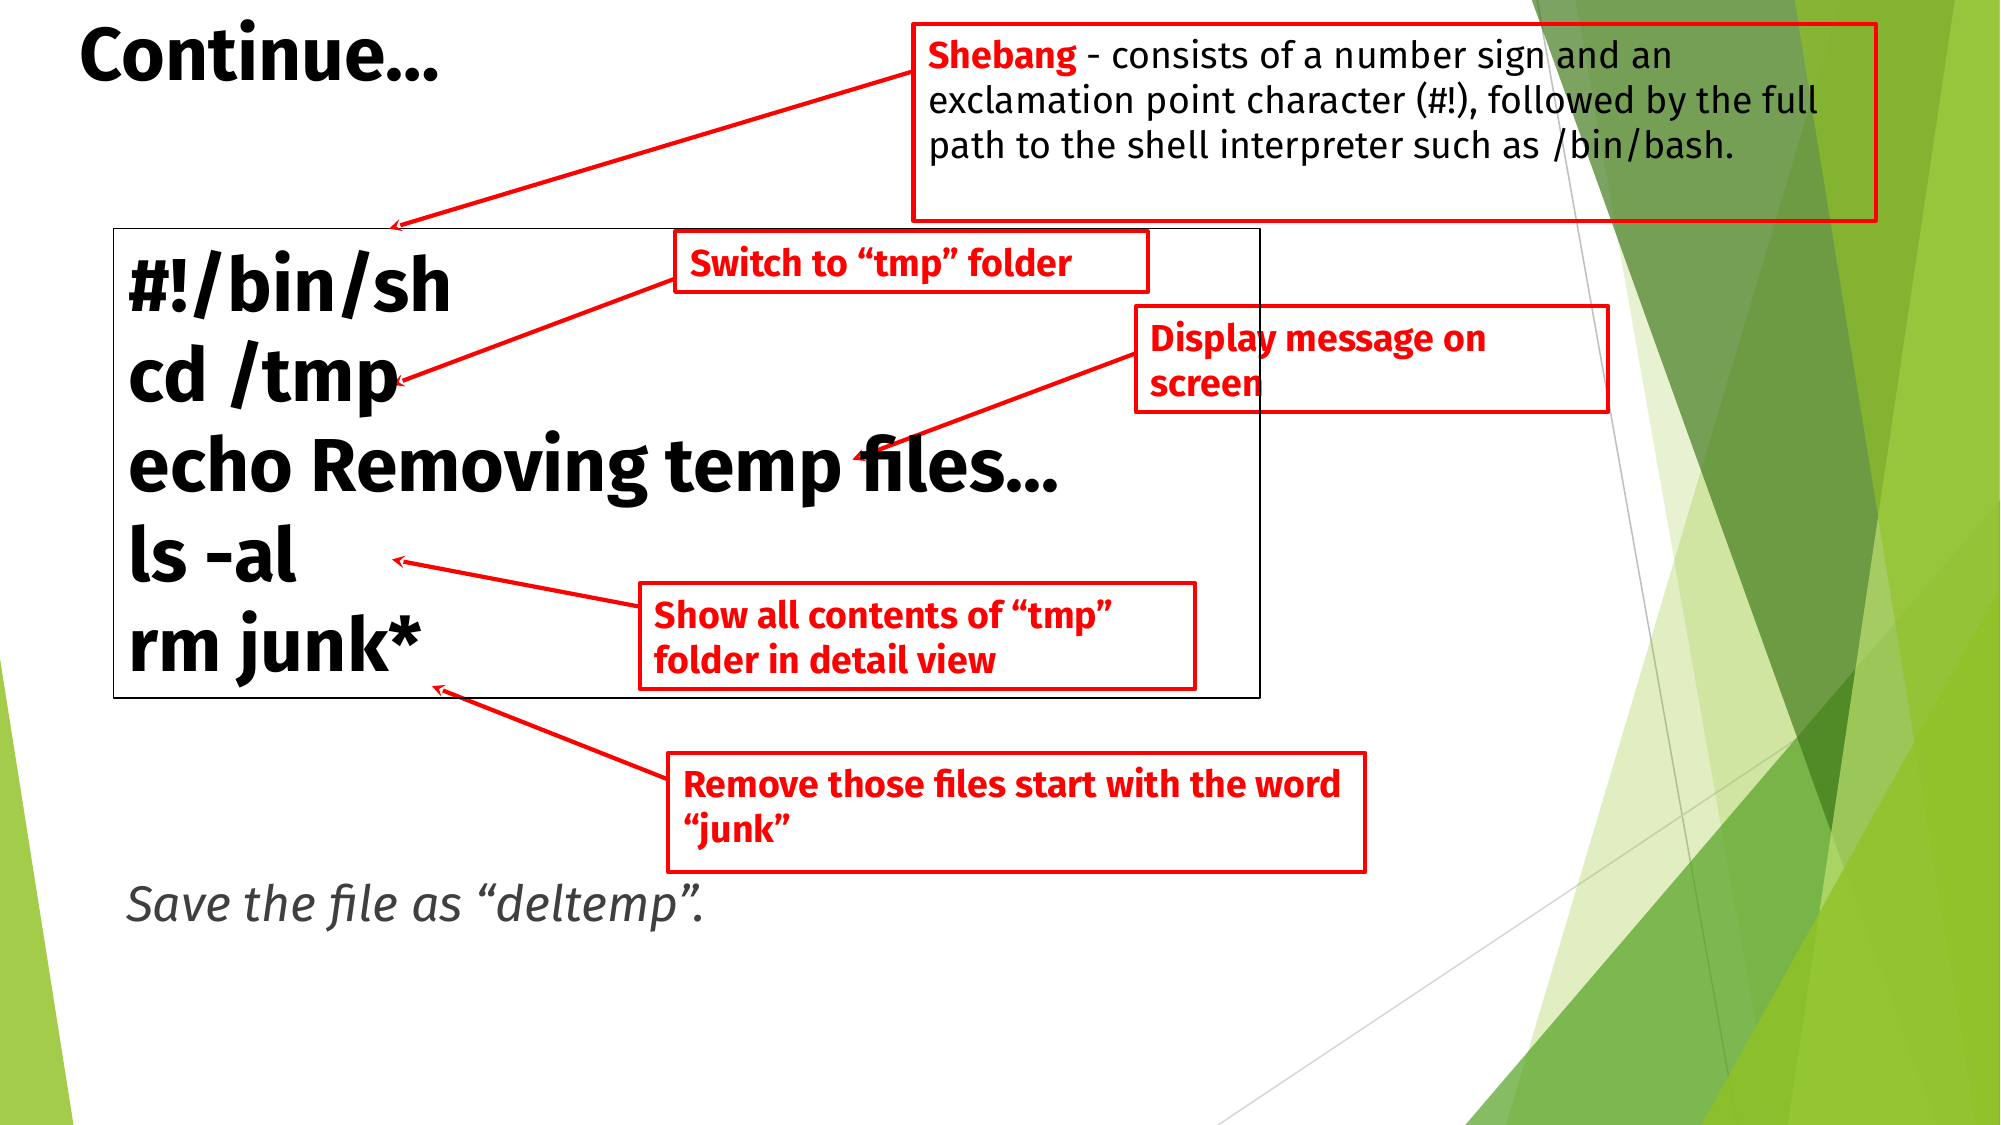

# Continue…
Shebang - consists of a number sign and an exclamation point character (#!), followed by the full path to the shell interpreter such as /bin/bash.

#!/bin/sh
cd /tmp
echo Removing temp files...
ls -al
rm junk*
Switch to “tmp” folder
Display message on screen
Show all contents of “tmp” folder in detail view
Remove those files start with the word “junk”

Save the file as “deltemp”.